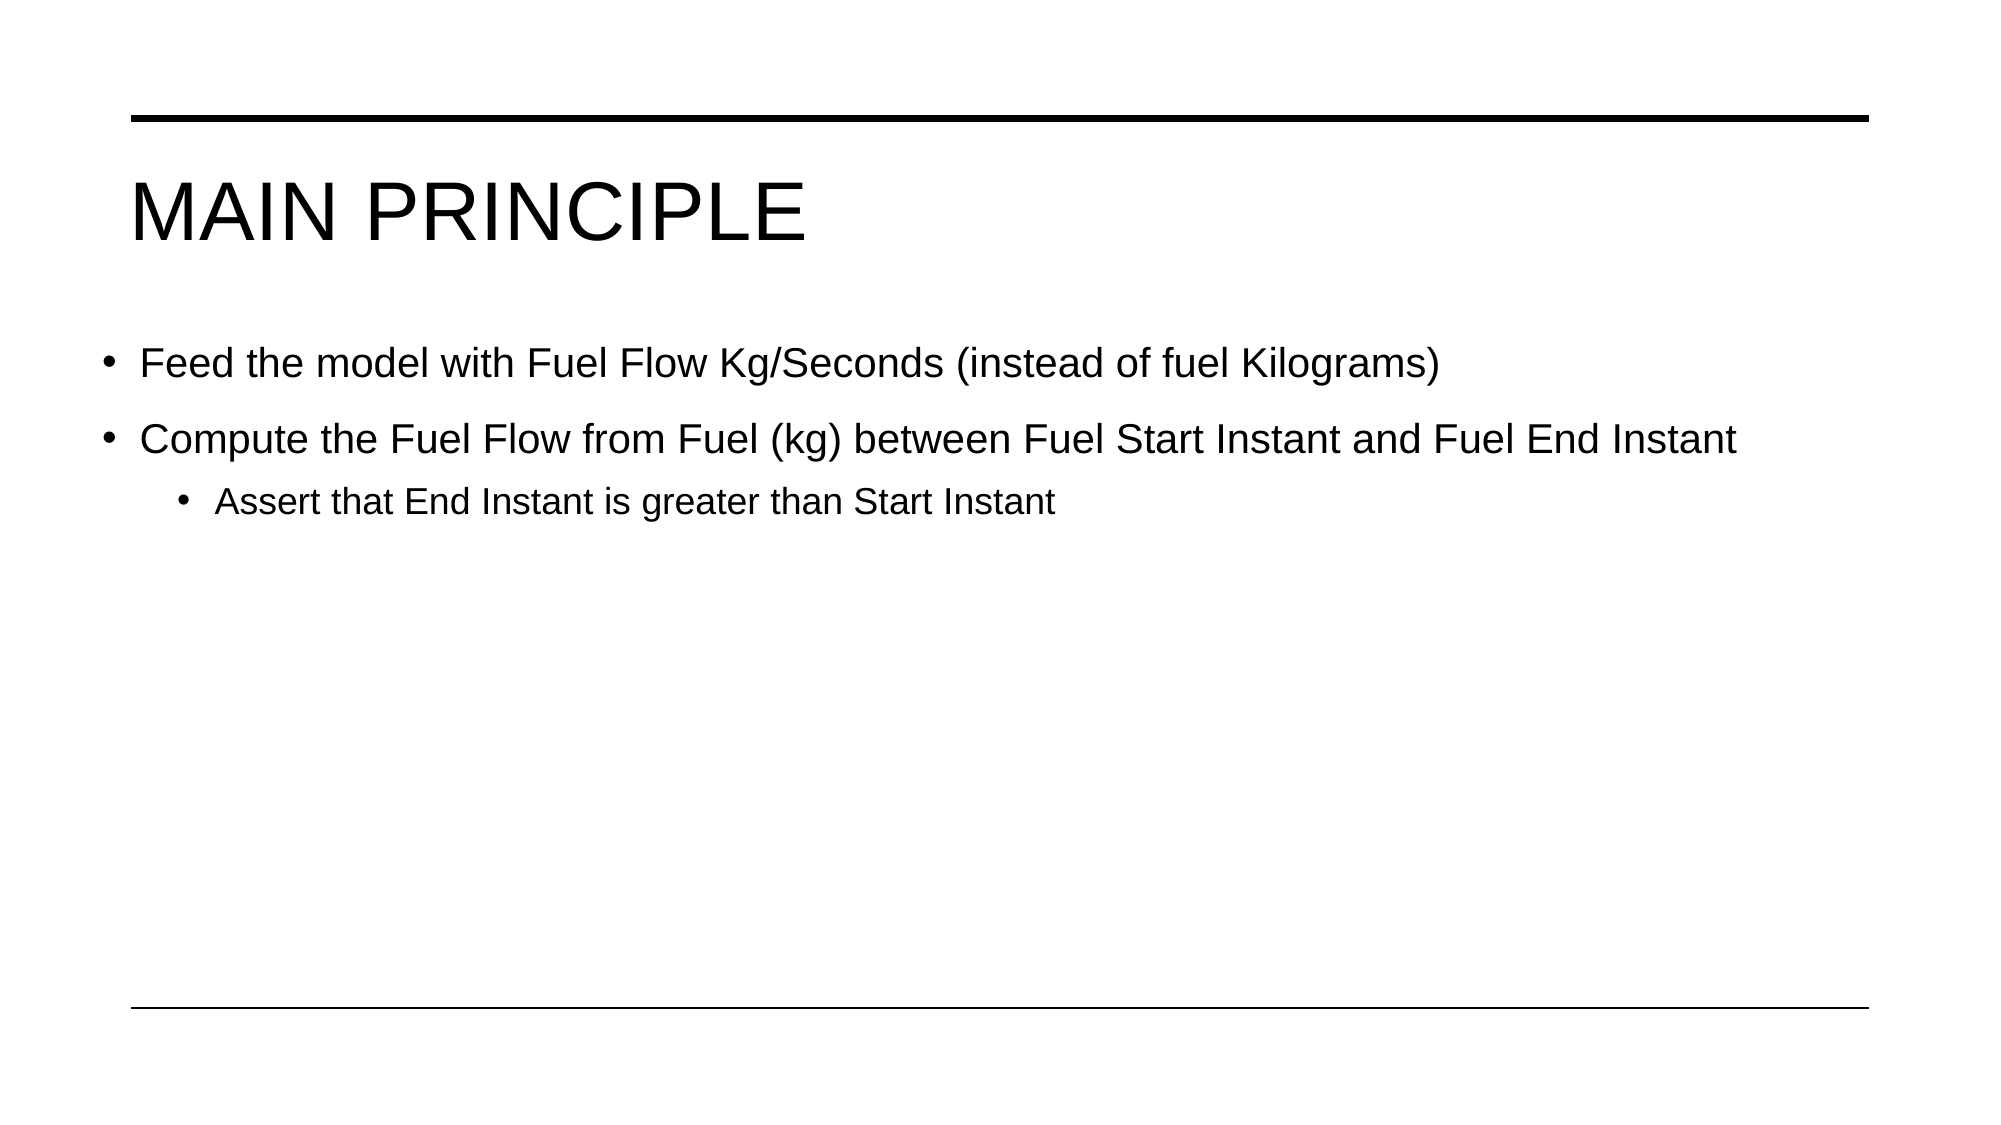

# Main principle
Feed the model with Fuel Flow Kg/Seconds (instead of fuel Kilograms)
Compute the Fuel Flow from Fuel (kg) between Fuel Start Instant and Fuel End Instant
Assert that End Instant is greater than Start Instant